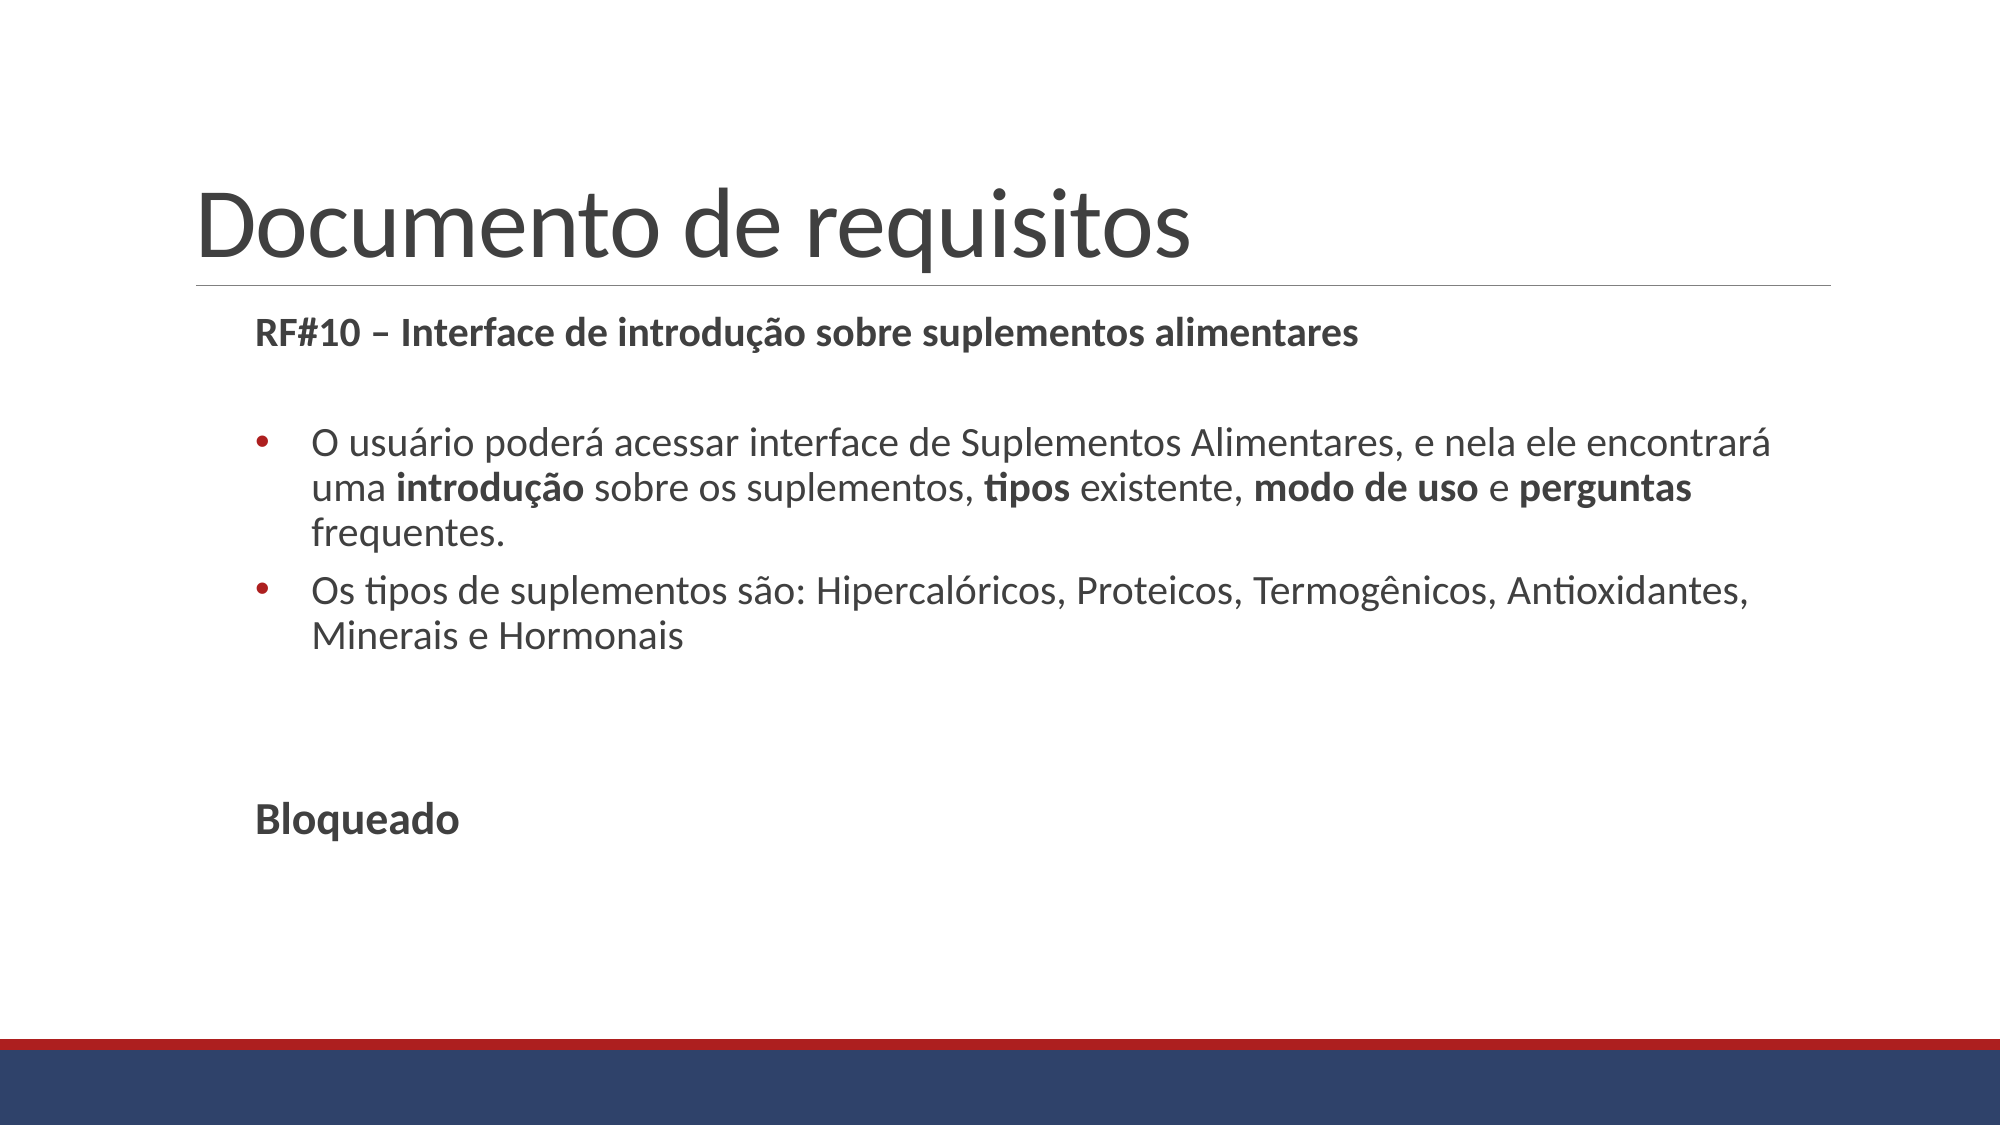

# Documento de requisitos
RF#10 – Interface de introdução sobre suplementos alimentares

O usuário poderá acessar interface de Suplementos Alimentares, e nela ele encontrará uma introdução sobre os suplementos, tipos existente, modo de uso e perguntas frequentes.
Os tipos de suplementos são: Hipercalóricos, Proteicos, Termogênicos, Antioxidantes, Minerais e Hormonais

Bloqueado